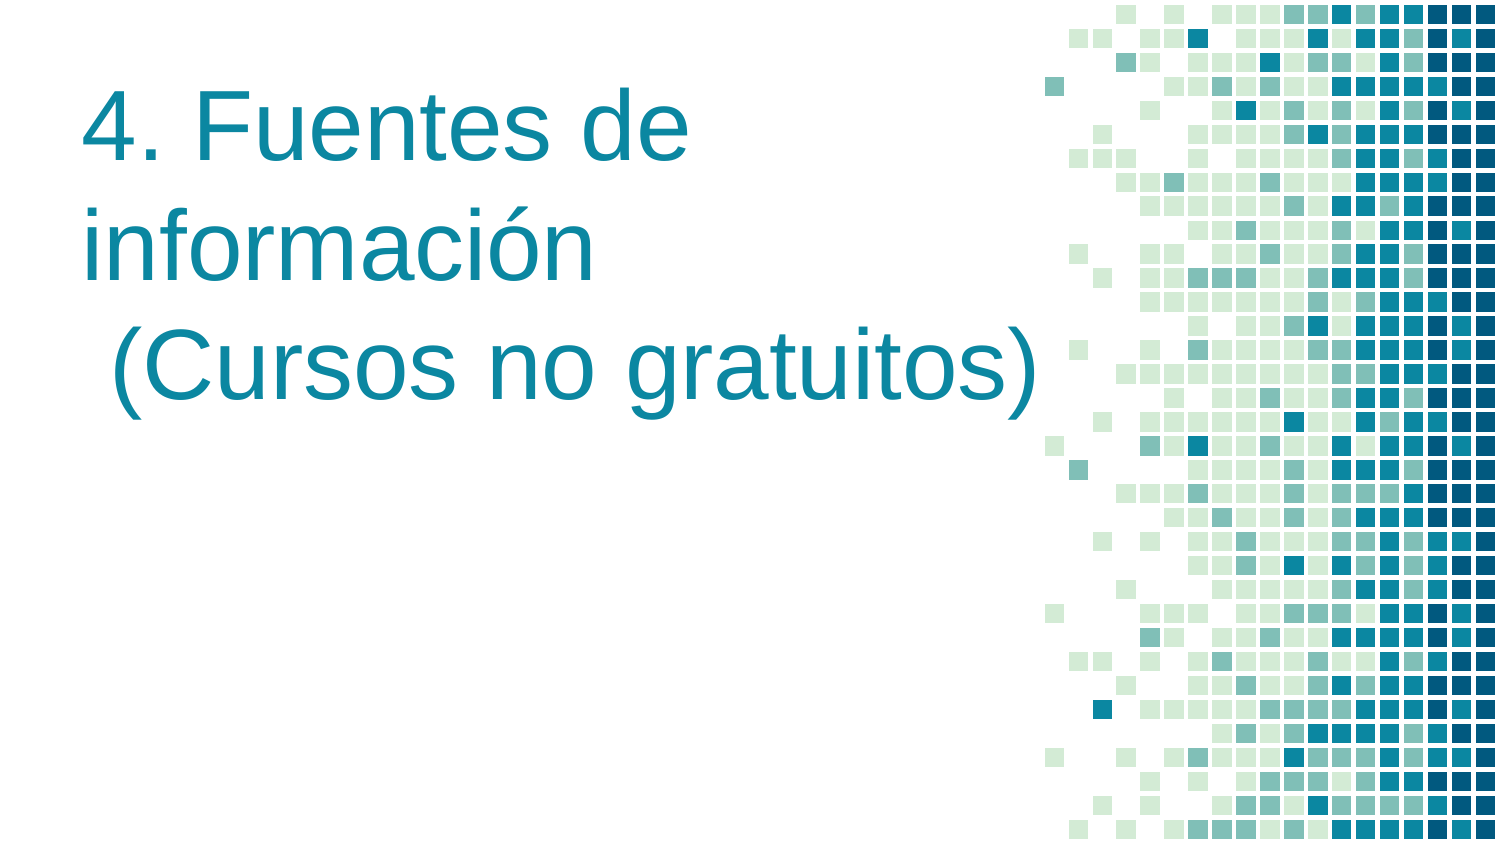

# 4. Fuentes de información (Cursos no gratuitos)